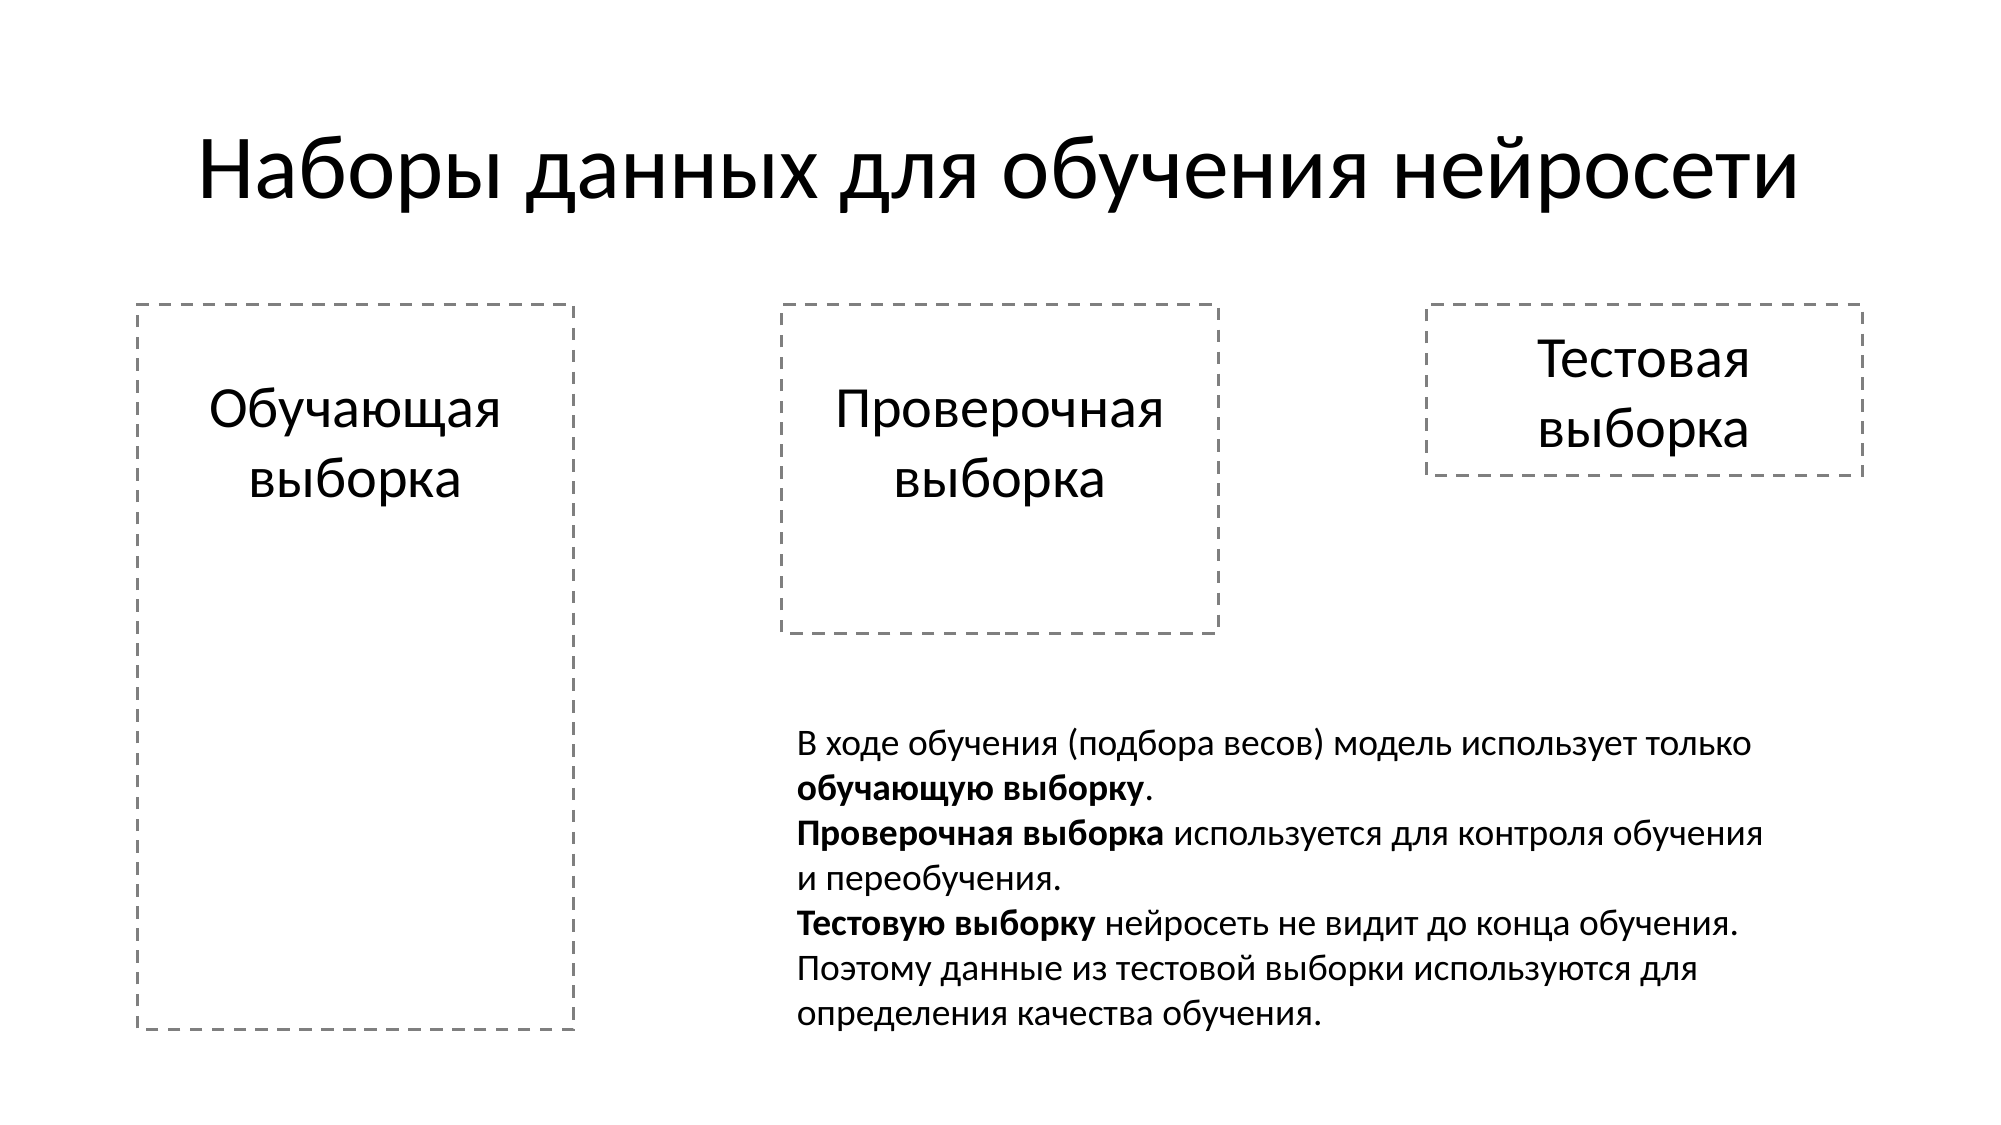

# Наборы данных для обучения нейросети

Тестовая
выборка
Проверочная
выборка
Обучающая
выборка
В ходе обучения (подбора весов) модель использует только
обучающую выборку.
Проверочная выборка используется для контроля обучения
и переобучения.
Тестовую выборку нейросеть не видит до конца обучения.
Поэтому данные из тестовой выборки используются для
определения качества обучения.